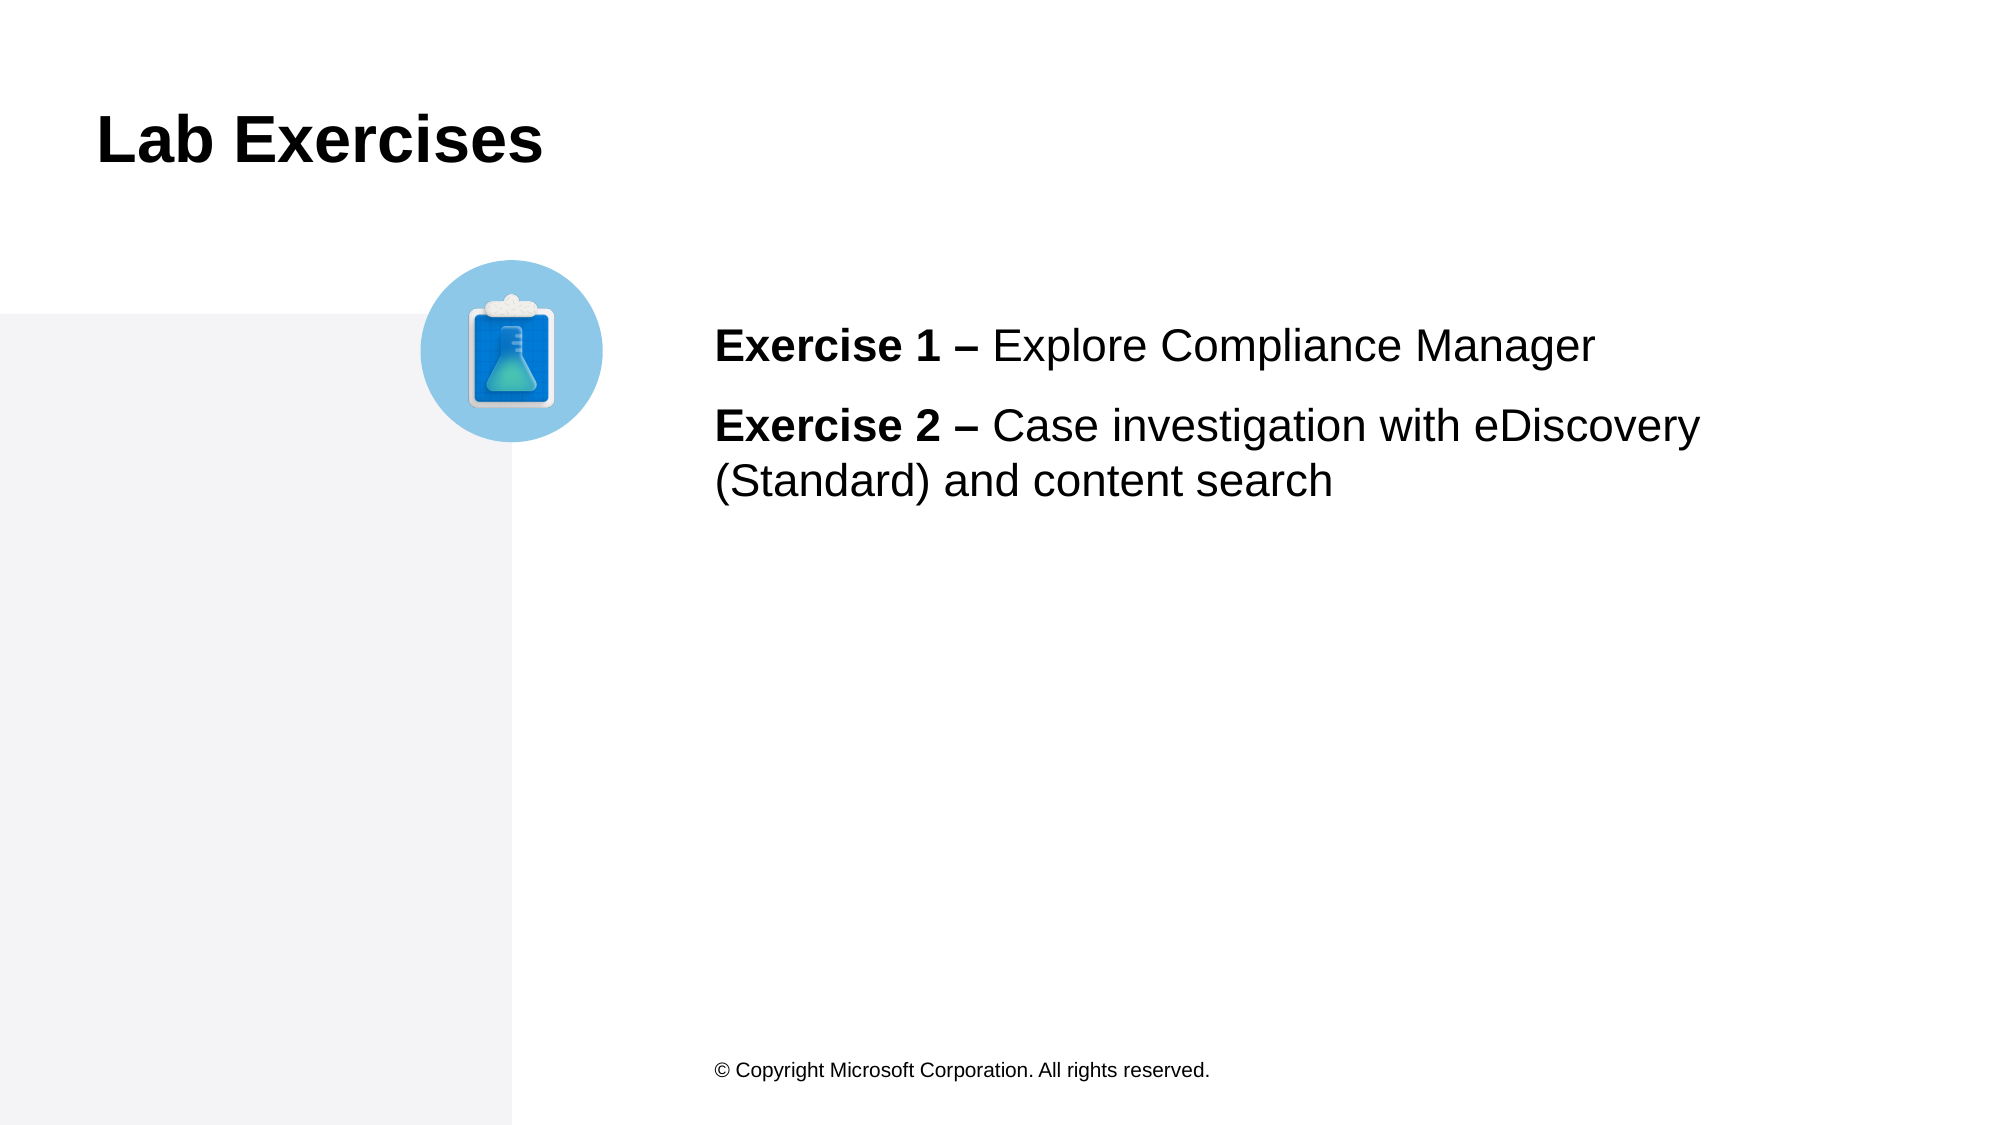

# Lab Exercises
Exercise 1 – Explore Compliance Manager
Exercise 2 – Case investigation with eDiscovery (Standard) and content search